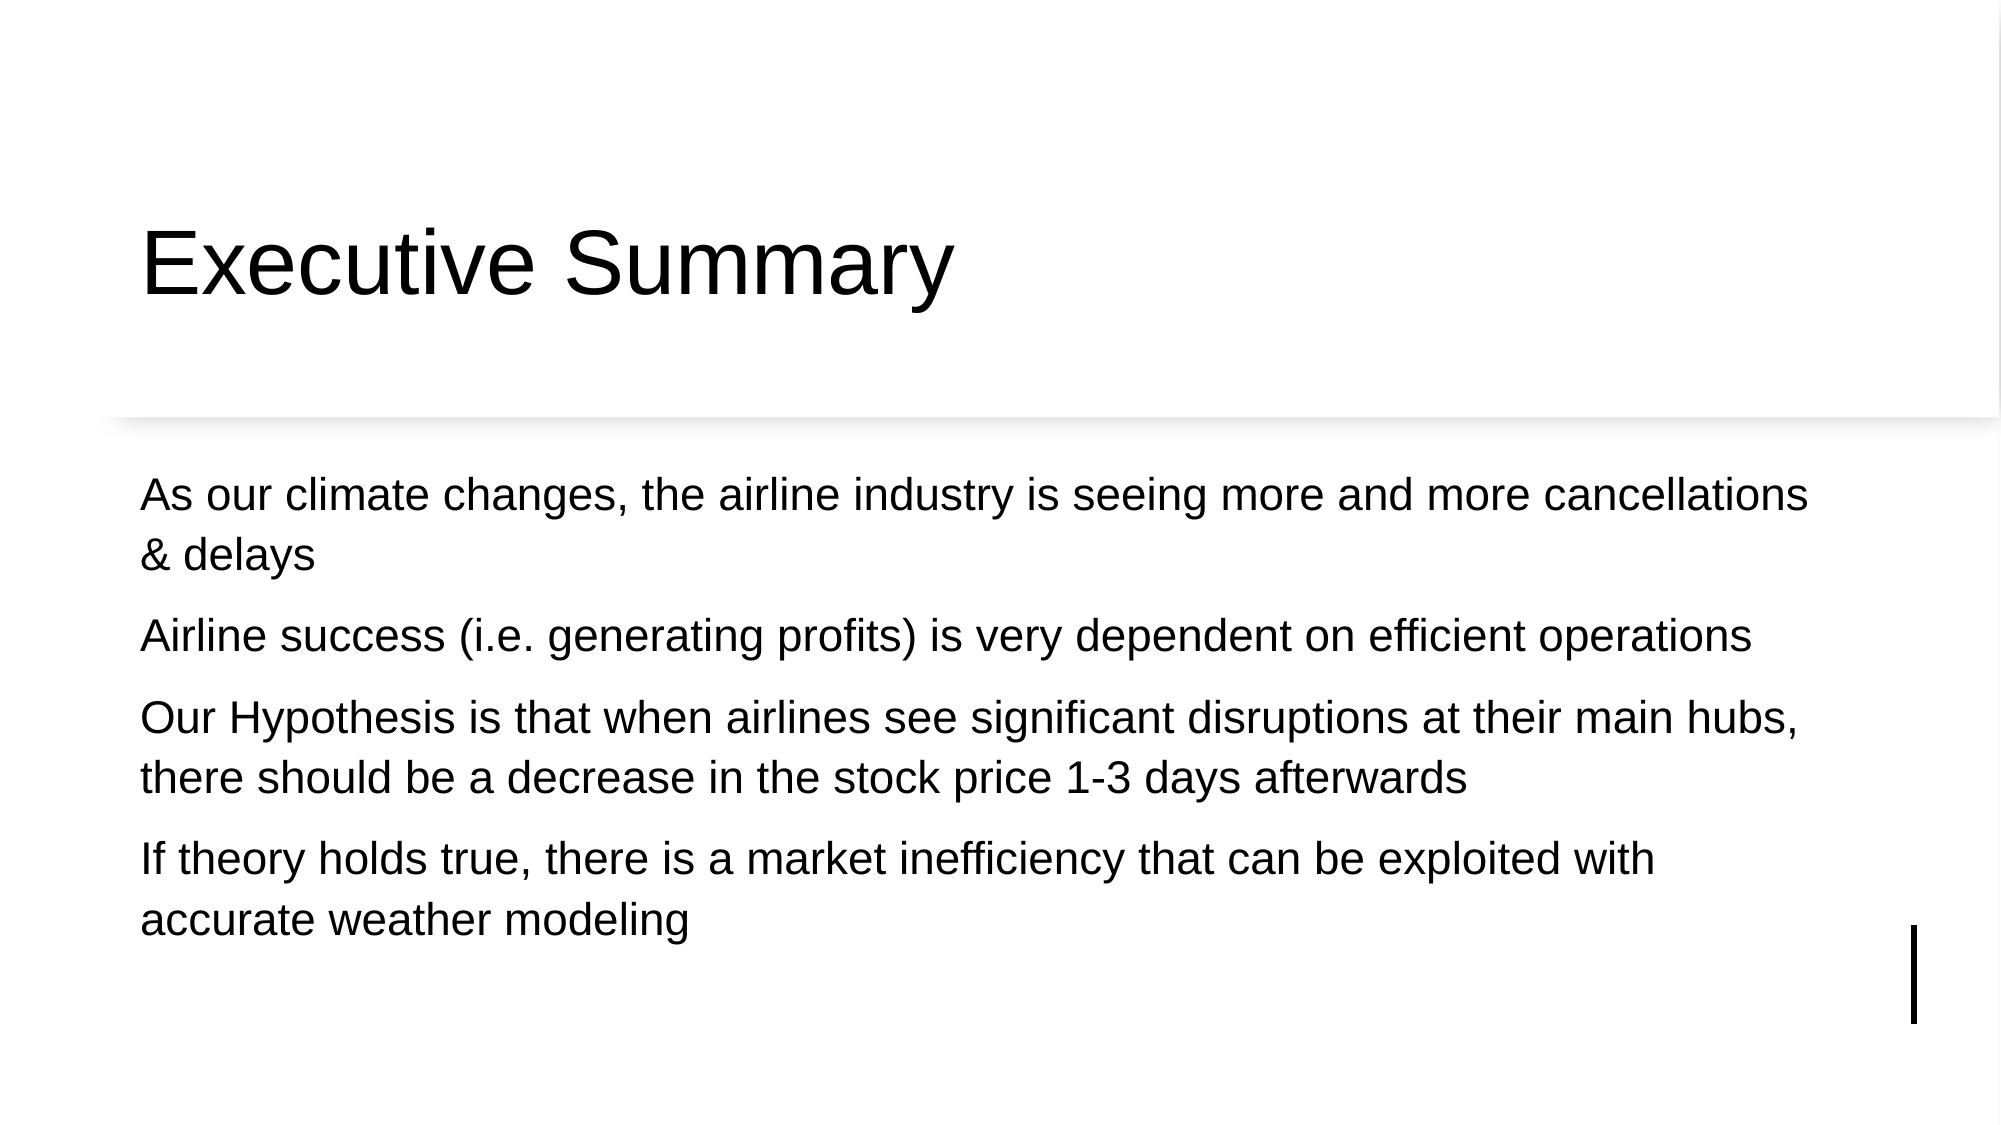

# Executive Summary
As our climate changes, the airline industry is seeing more and more cancellations & delays
Airline success (i.e. generating profits) is very dependent on efficient operations
Our Hypothesis is that when airlines see significant disruptions at their main hubs, there should be a decrease in the stock price 1-3 days afterwards
If theory holds true, there is a market inefficiency that can be exploited with accurate weather modeling